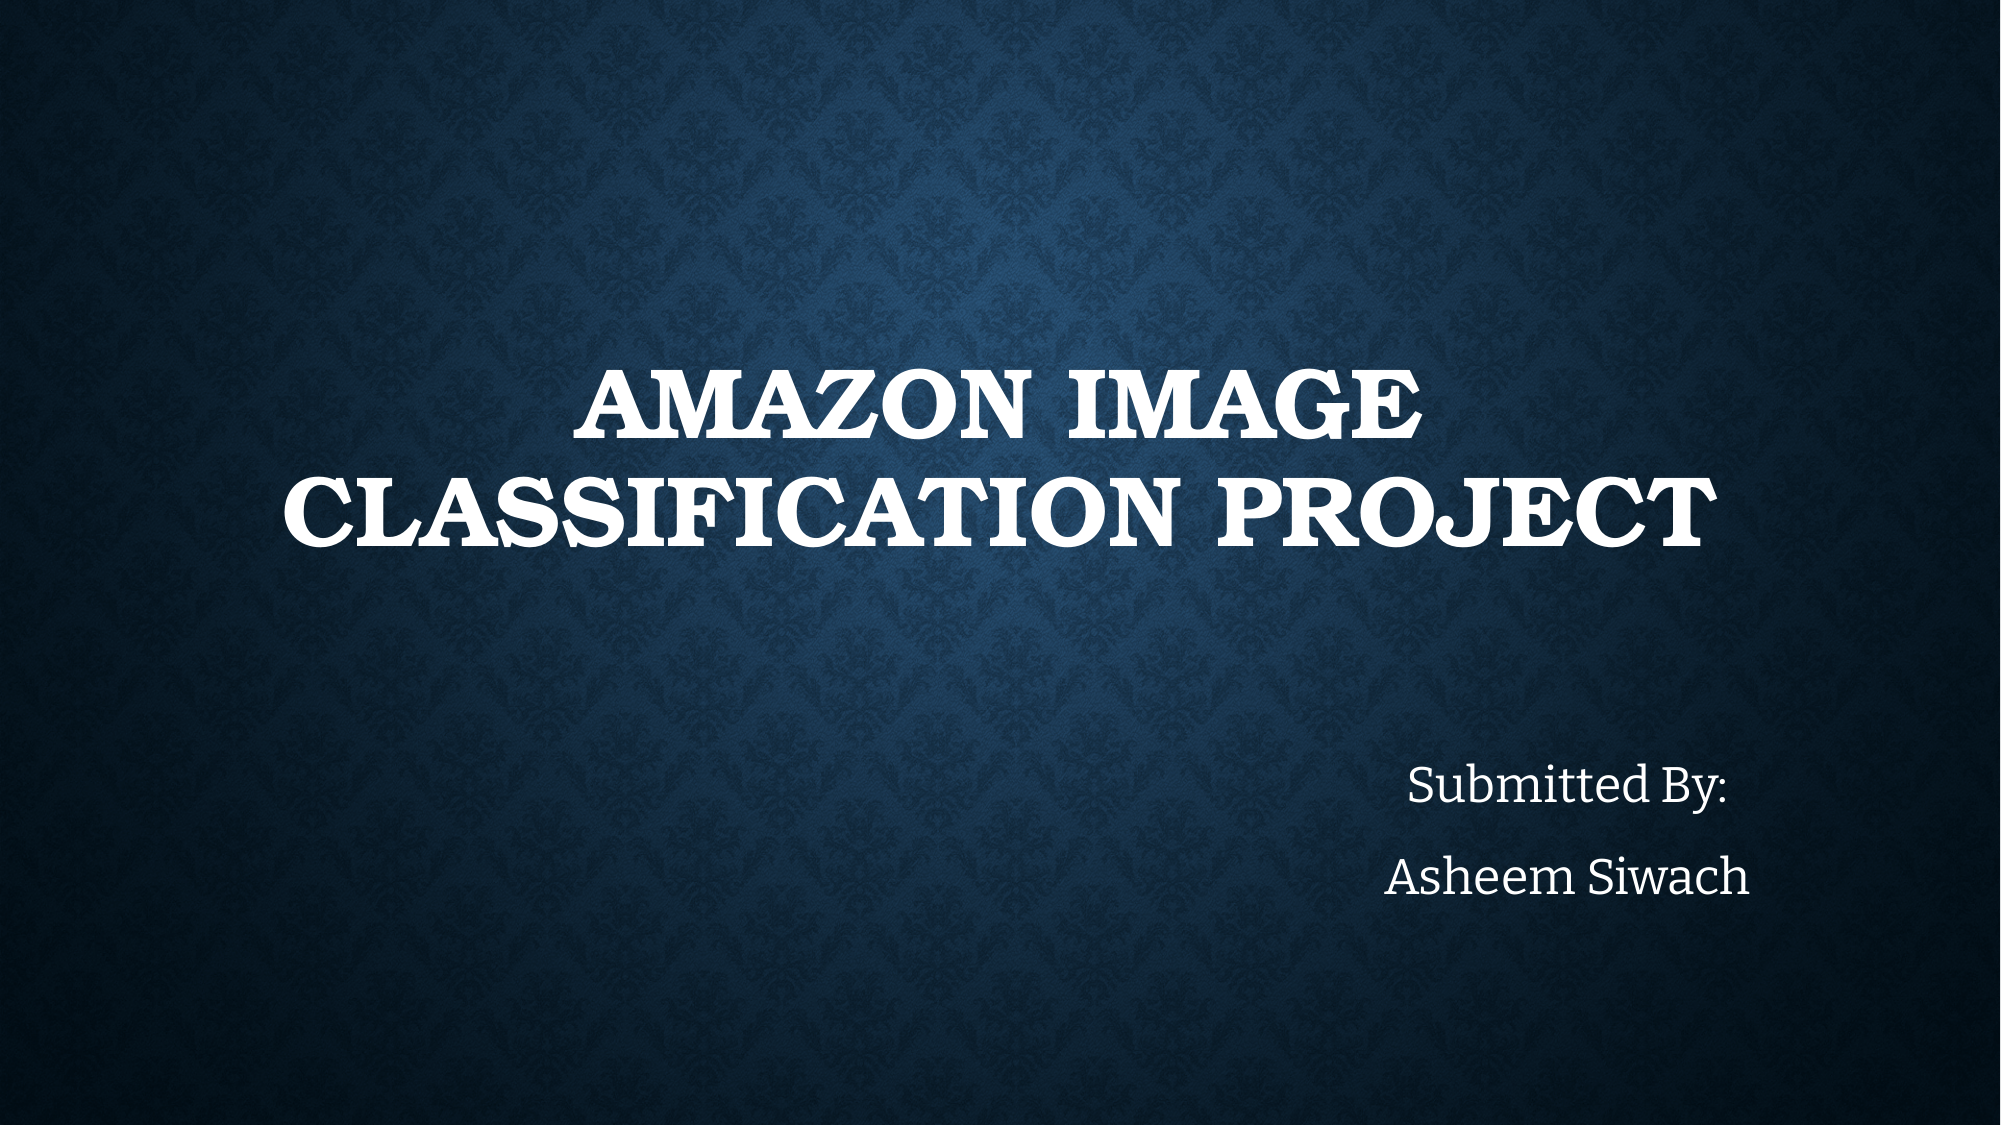

# Amazon image classification project
Submitted By:
Asheem Siwach